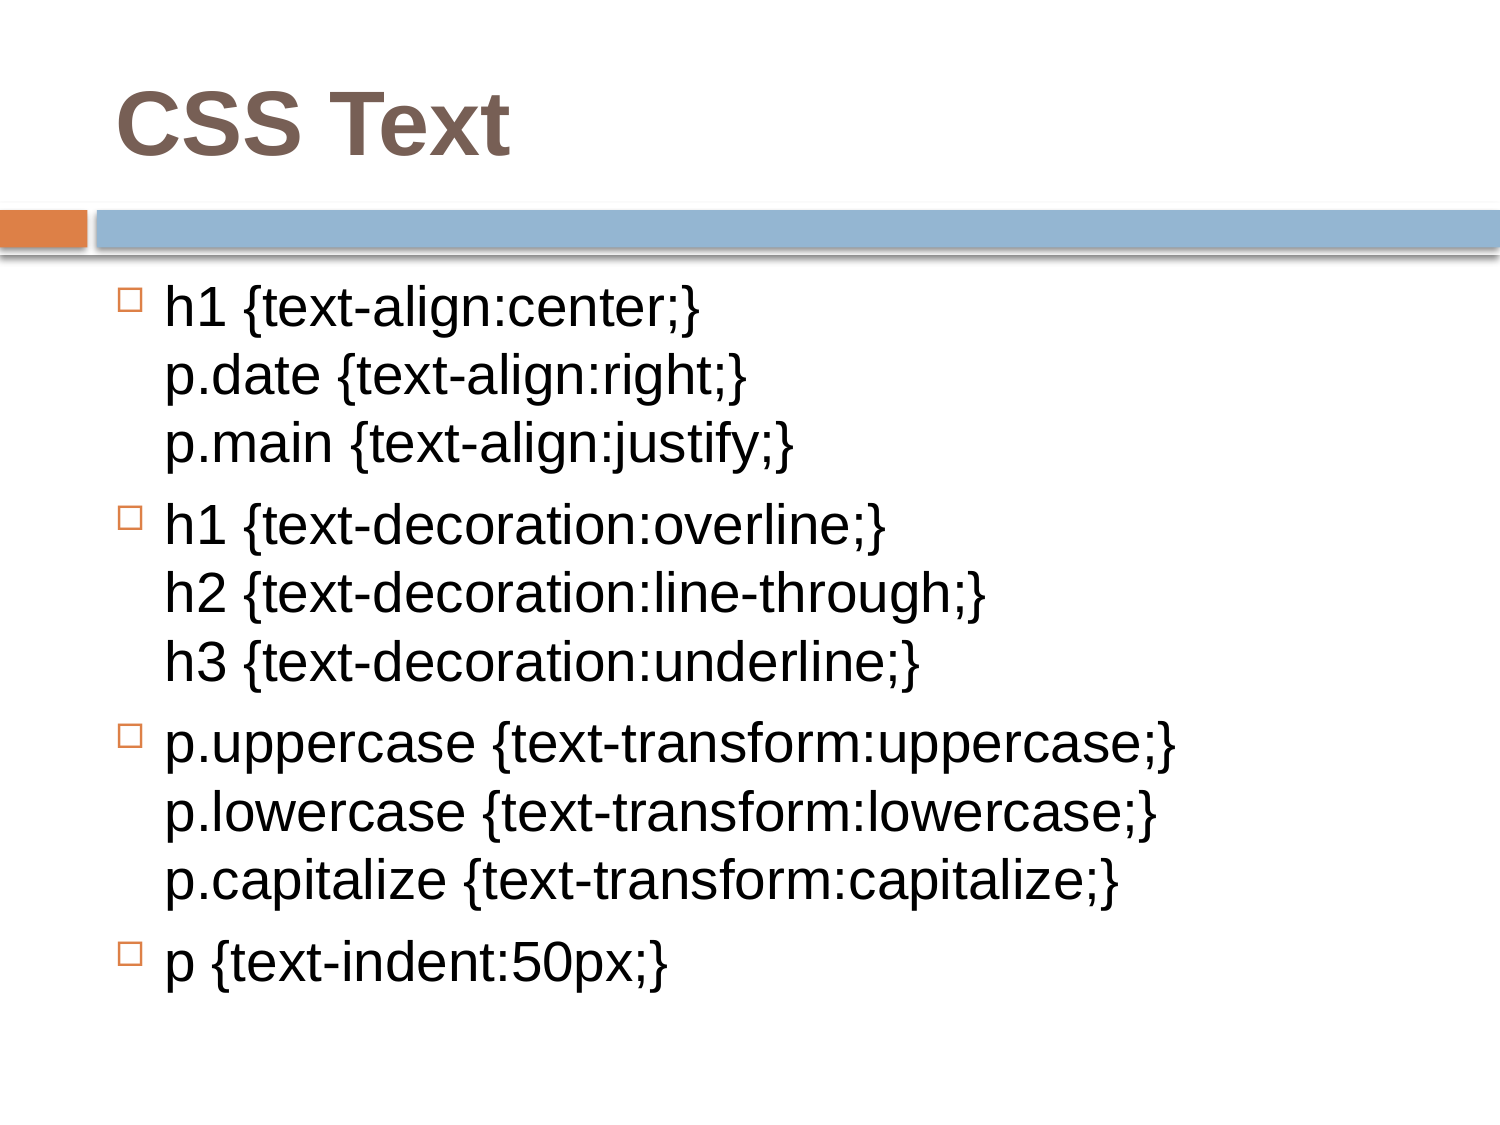

# CSS Text
h1 {text-align:center;}
p.date {text-align:right;}
p.main {text-align:justify;}
h1 {text-decoration:overline;}
h2 {text-decoration:line-through;}
h3 {text-decoration:underline;}
p.uppercase {text-transform:uppercase;}
p.lowercase {text-transform:lowercase;}
p.capitalize {text-transform:capitalize;}
p {text-indent:50px;}